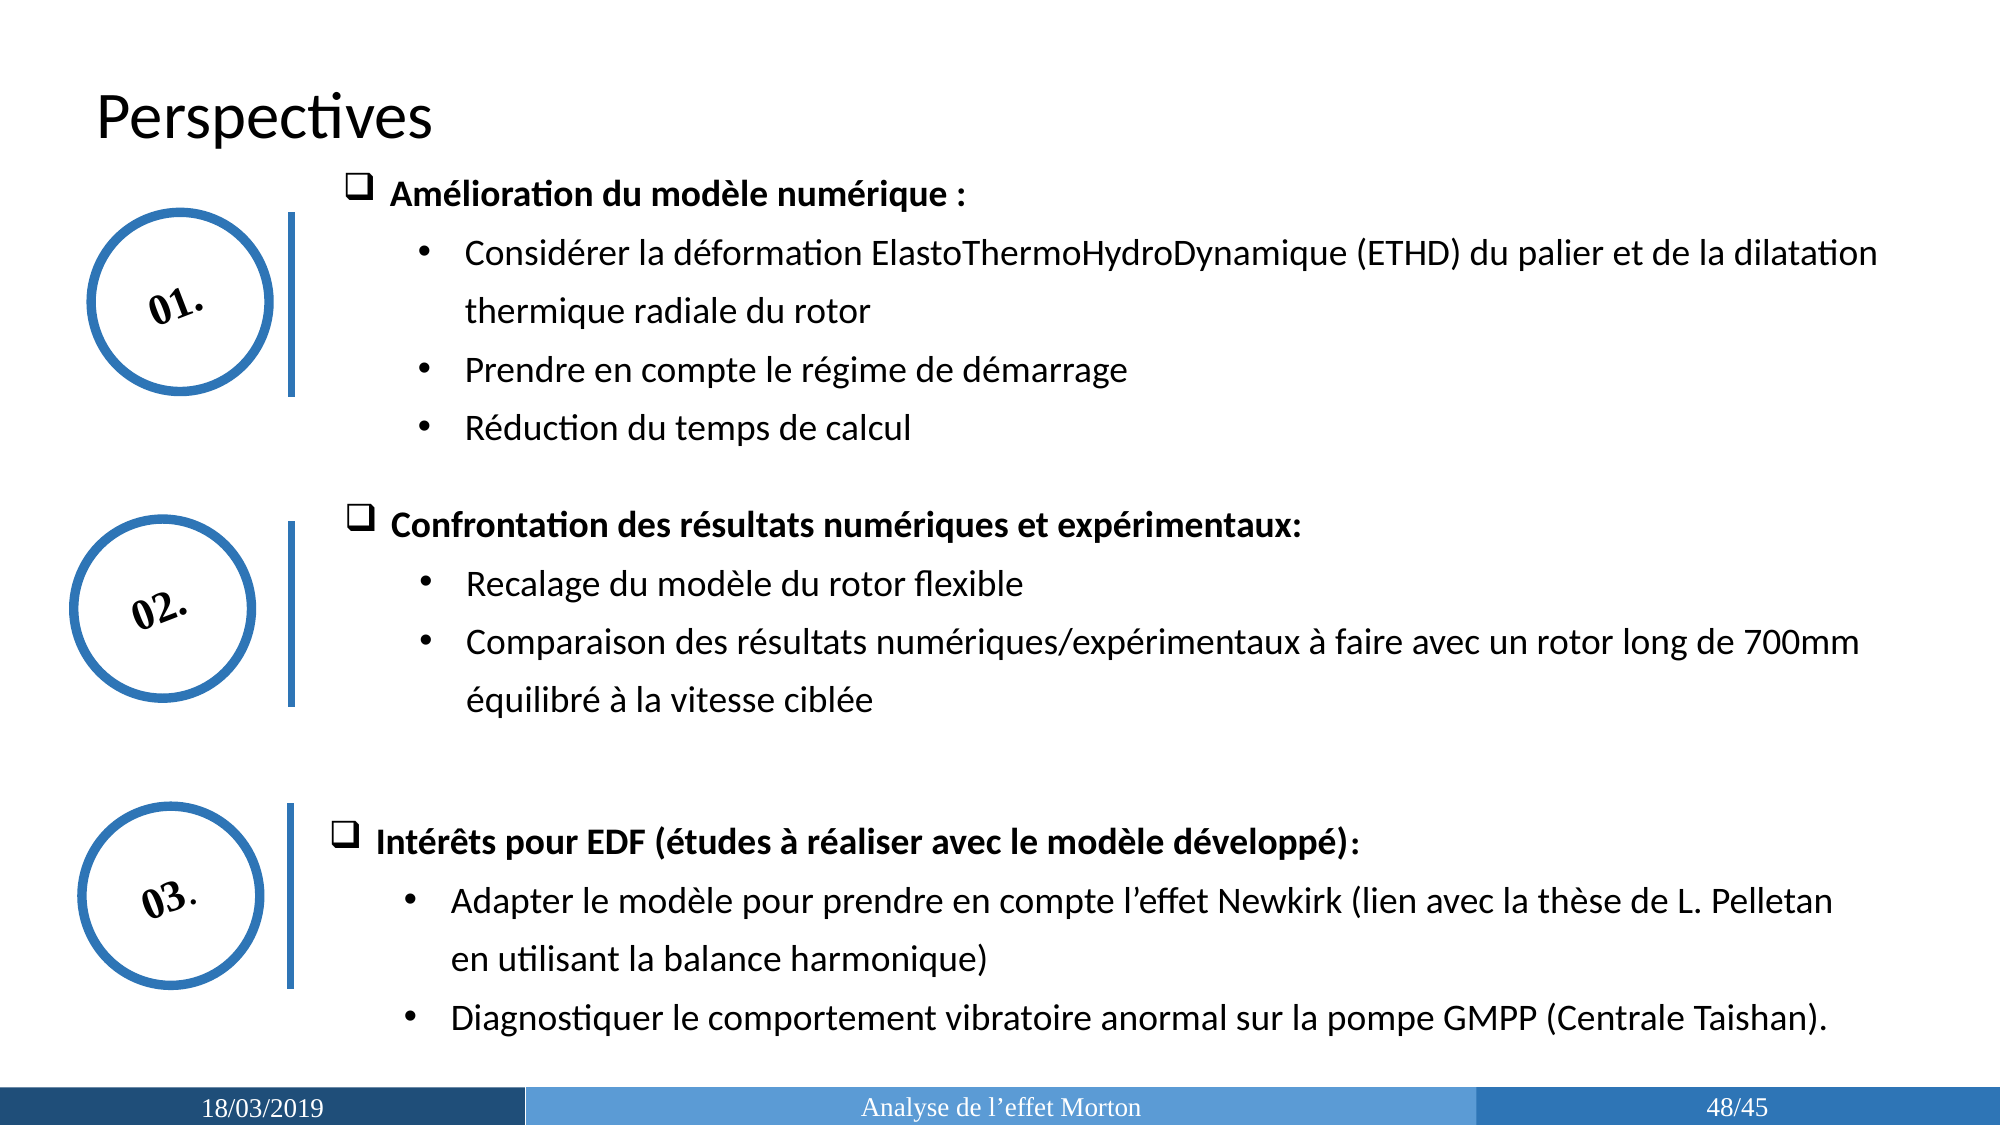

Perspectives
Amélioration du modèle numérique :
Considérer la déformation ElastoThermoHydroDynamique (ETHD) du palier et de la dilatation thermique radiale du rotor
Prendre en compte le régime de démarrage
Réduction du temps de calcul

01.

Confrontation des résultats numériques et expérimentaux:
Recalage du modèle du rotor flexible
Comparaison des résultats numériques/expérimentaux à faire avec un rotor long de 700mm équilibré à la vitesse ciblée

02.

Intérêts pour EDF (études à réaliser avec le modèle développé):
Adapter le modèle pour prendre en compte l’effet Newkirk (lien avec la thèse de L. Pelletan en utilisant la balance harmonique)
Diagnostiquer le comportement vibratoire anormal sur la pompe GMPP (Centrale Taishan).

03.
Analyse de l’effet Morton
48/45
18/03/2019